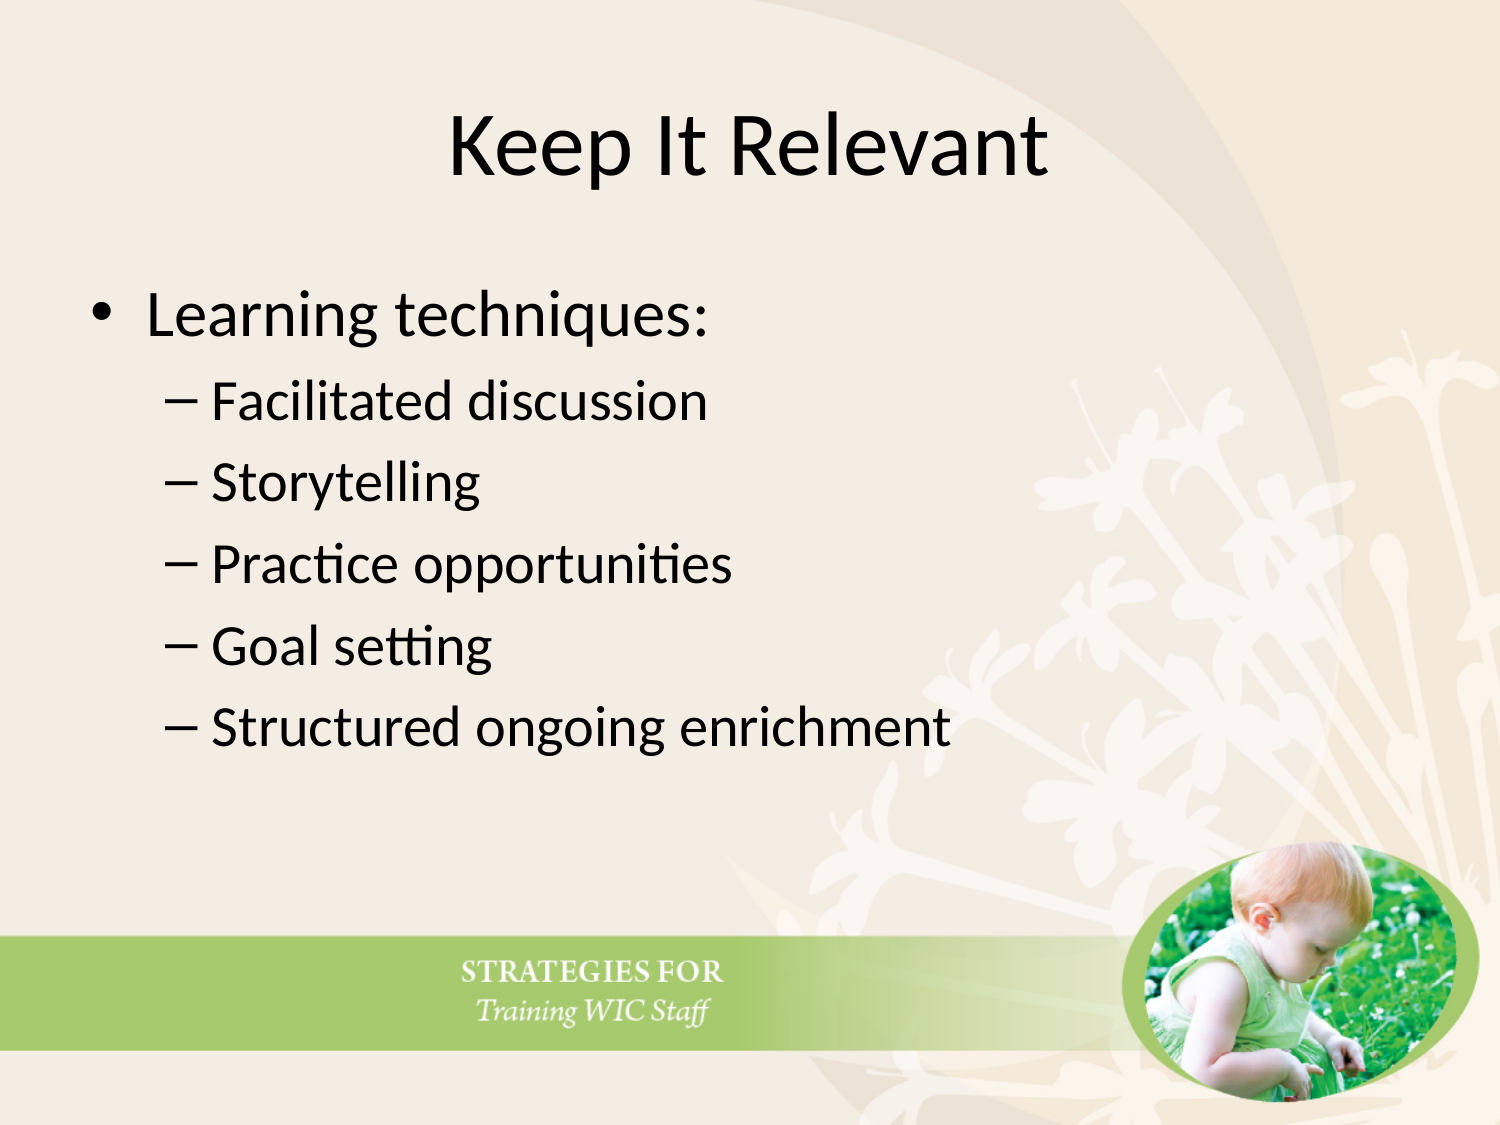

# Keep It Relevant
Learning techniques:
Facilitated discussion
Storytelling
Practice opportunities
Goal setting
Structured ongoing enrichment